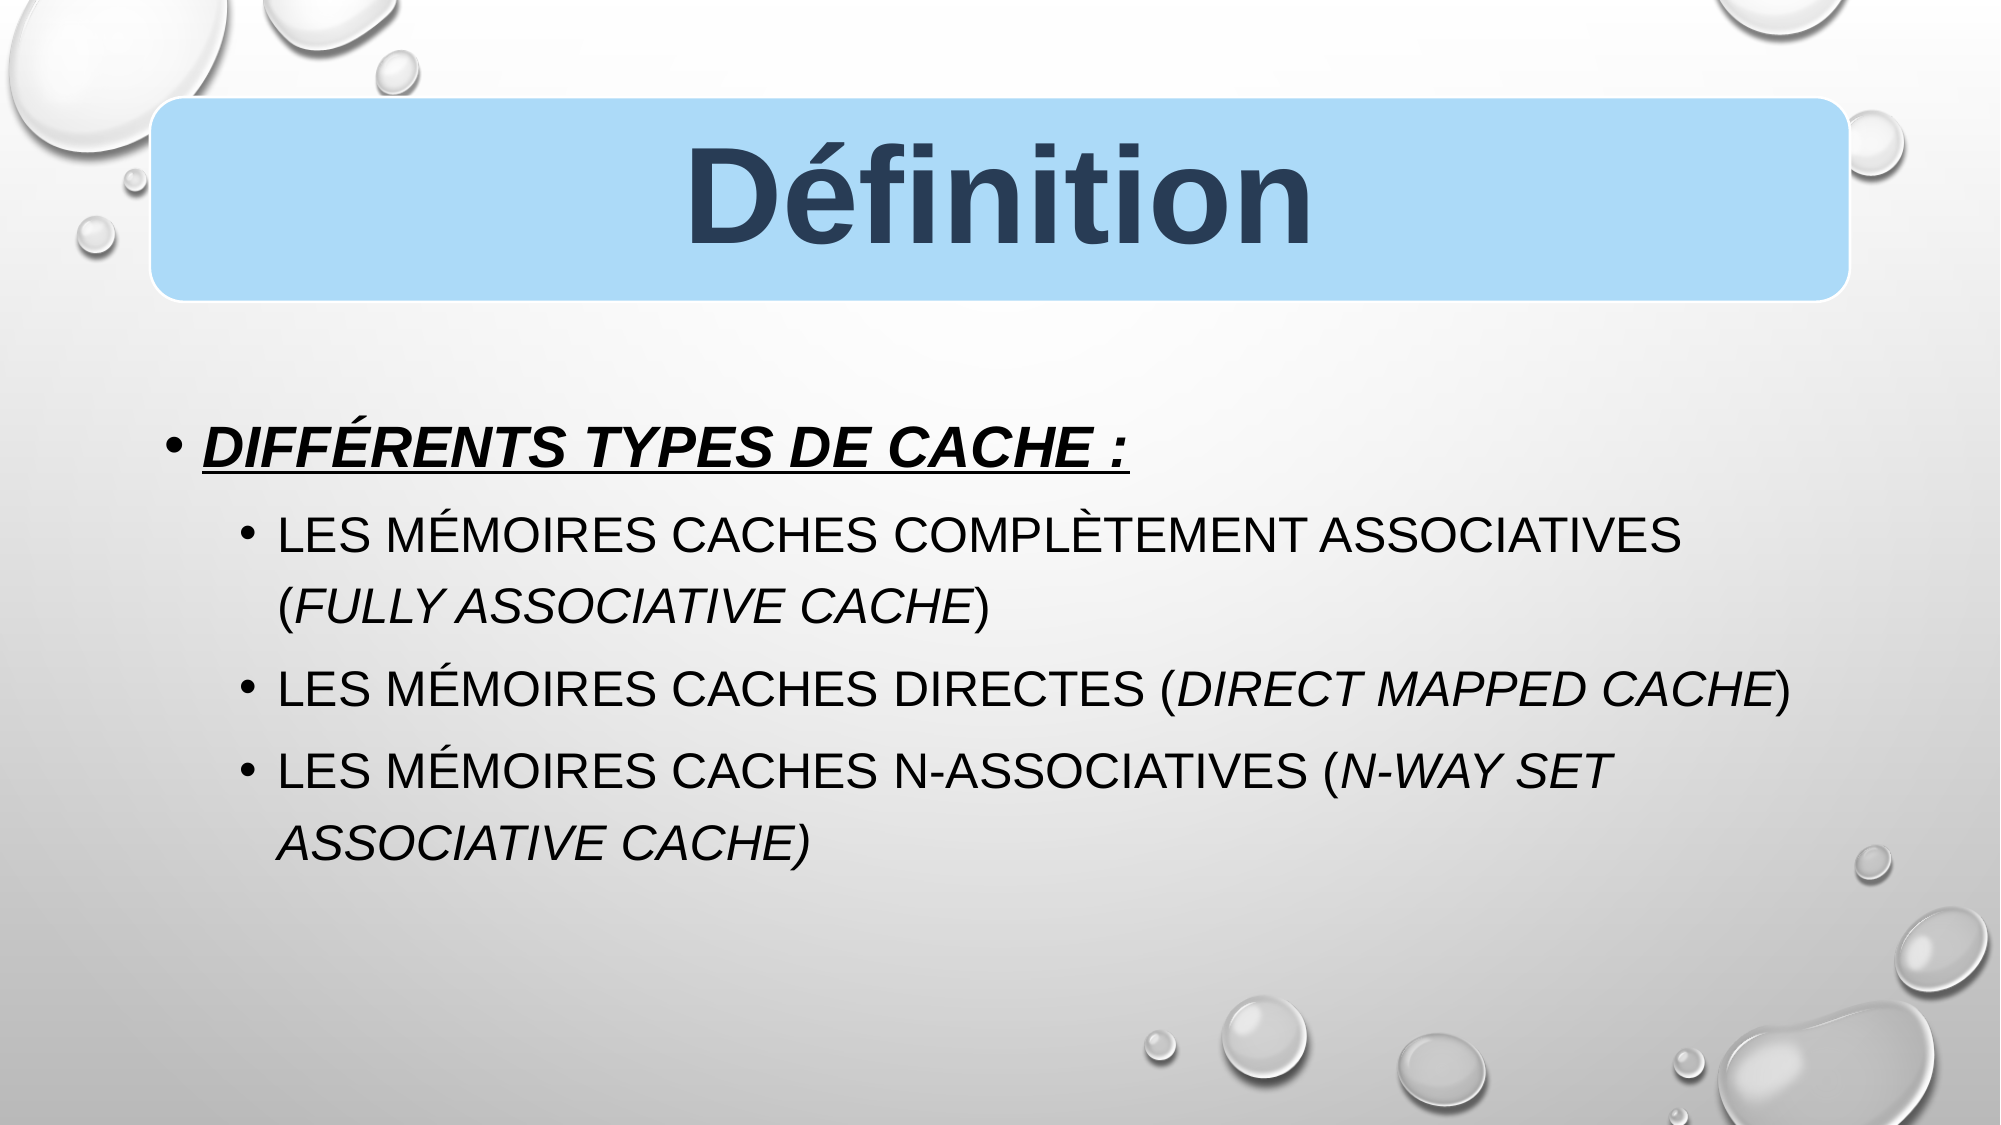

Définition
Différents types de cache :
les mémoires caches complètement associatives (fully associative cache)
les mémoires caches directes (direct mapped cache)
les mémoires caches N-associatives (N-way set associative cache)